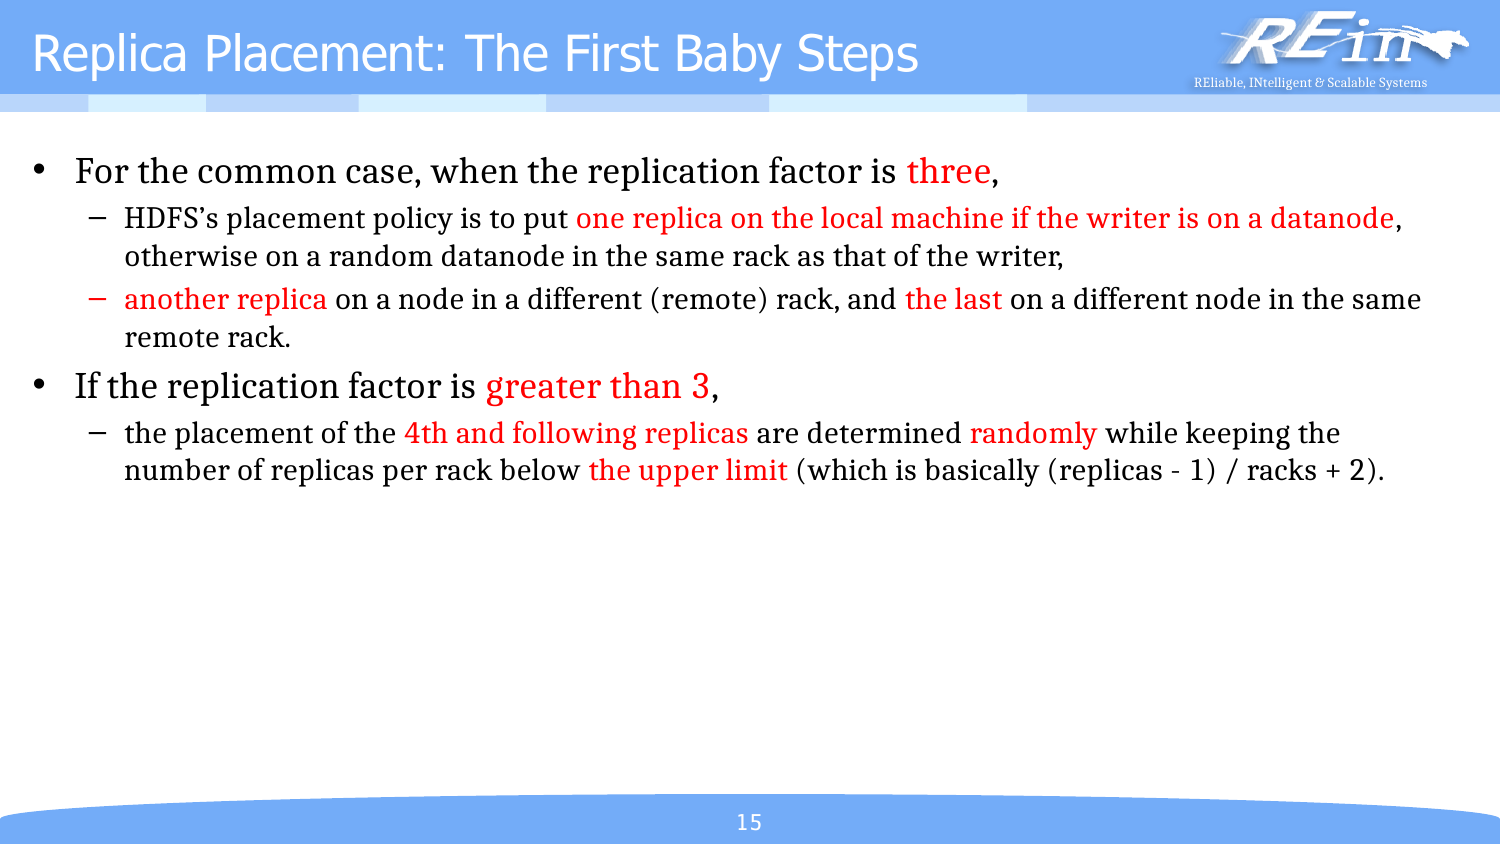

# Replica Placement: The First Baby Steps
For the common case, when the replication factor is three,
HDFS’s placement policy is to put one replica on the local machine if the writer is on a datanode, otherwise on a random datanode in the same rack as that of the writer,
another replica on a node in a different (remote) rack, and the last on a different node in the same remote rack.
If the replication factor is greater than 3,
the placement of the 4th and following replicas are determined randomly while keeping the number of replicas per rack below the upper limit (which is basically (replicas - 1) / racks + 2).

15